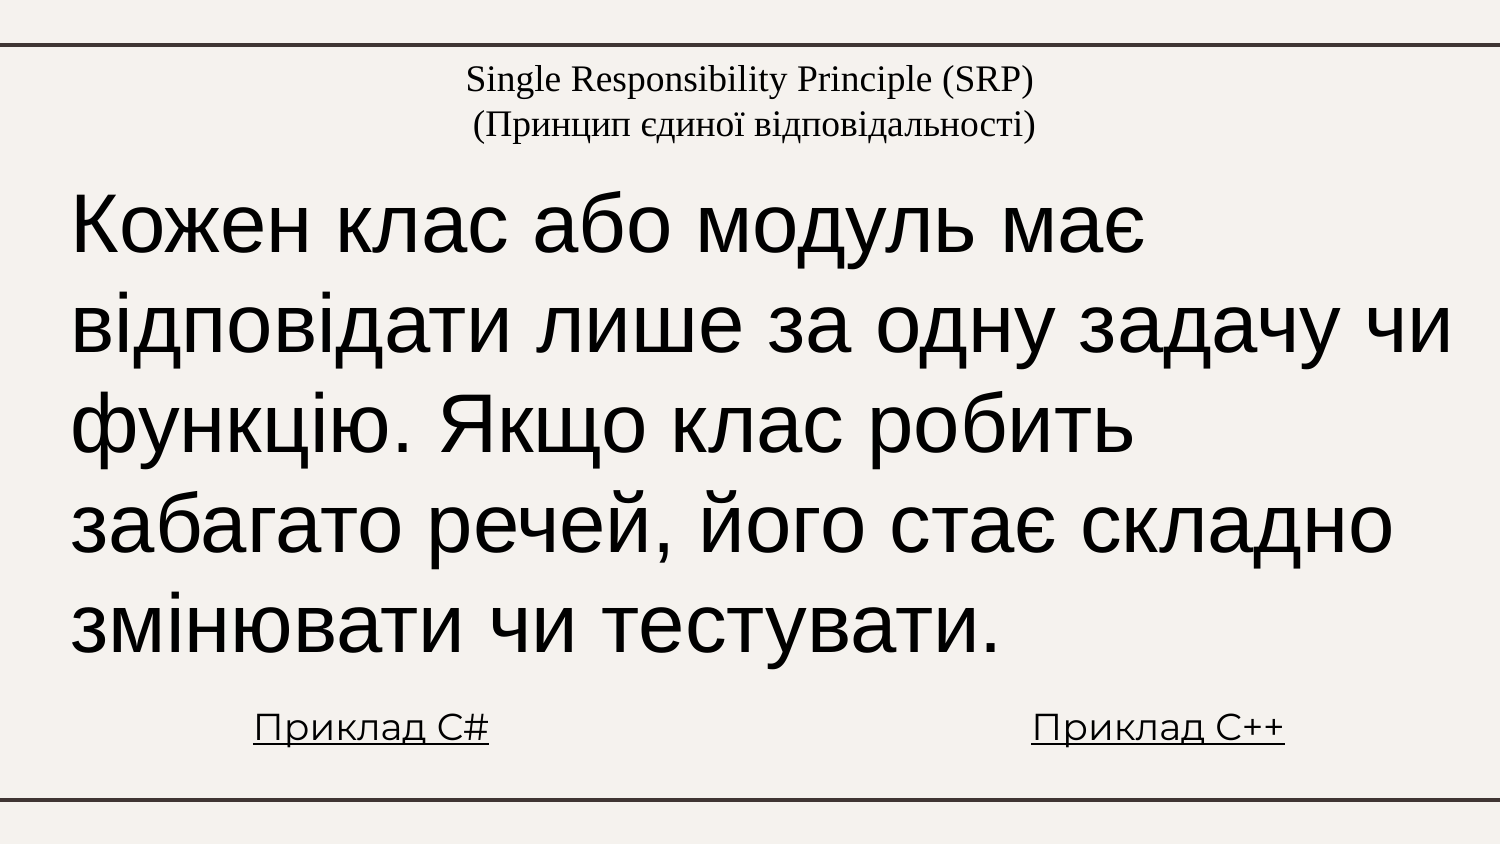

Single Responsibility Principle (SRP)
 (Принцип єдиної відповідальності)

Кожен клас або модуль має відповідати лише за одну задачу чи функцію. Якщо клас робить забагато речей, його стає складно змінювати чи тестувати.
Приклад C#
Приклад C++